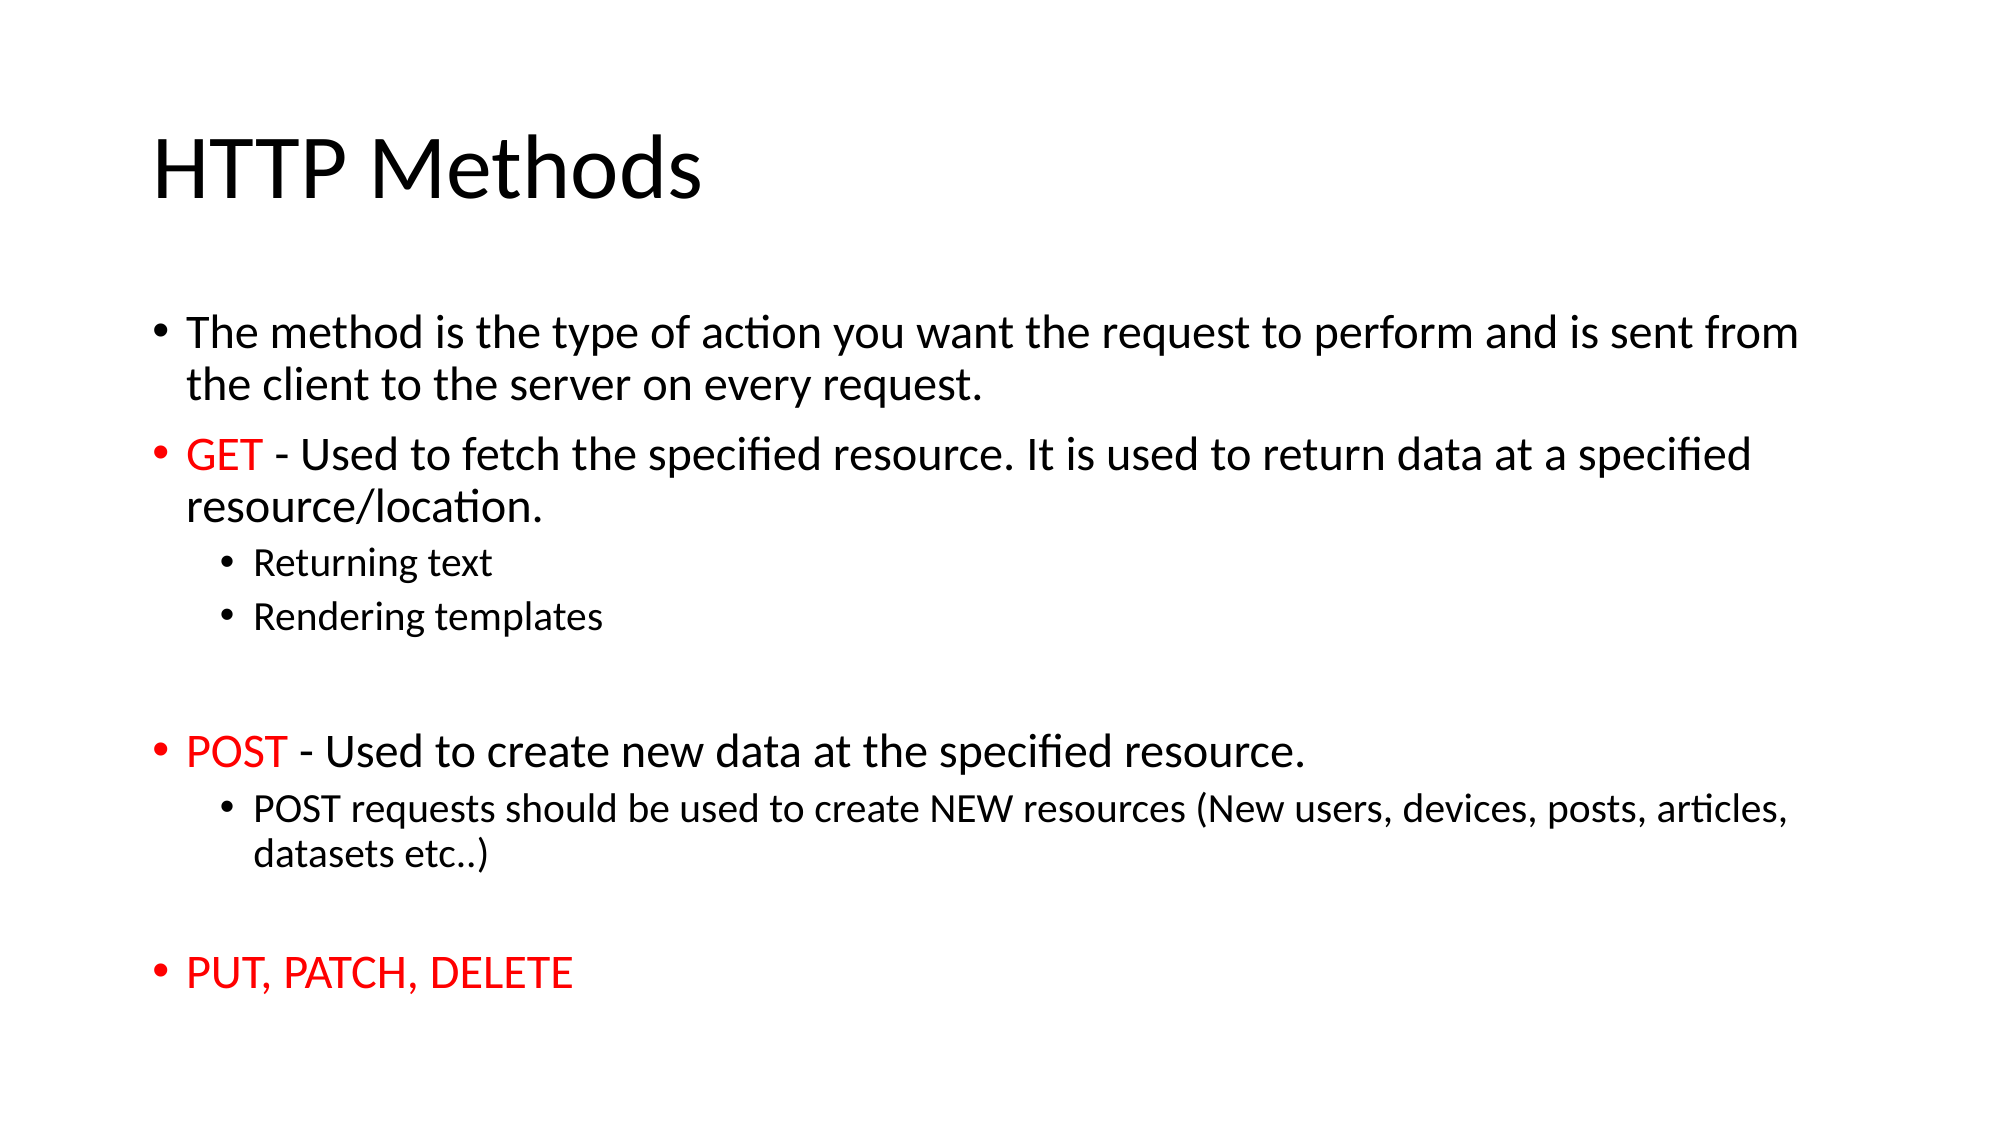

# HTTP Methods
The method is the type of action you want the request to perform and is sent from the client to the server on every request.
GET - Used to fetch the specified resource. It is used to return data at a specified resource/location.
Returning text
Rendering templates

POST - Used to create new data at the specified resource.
POST requests should be used to create NEW resources (New users, devices, posts, articles, datasets etc..)

PUT, PATCH, DELETE